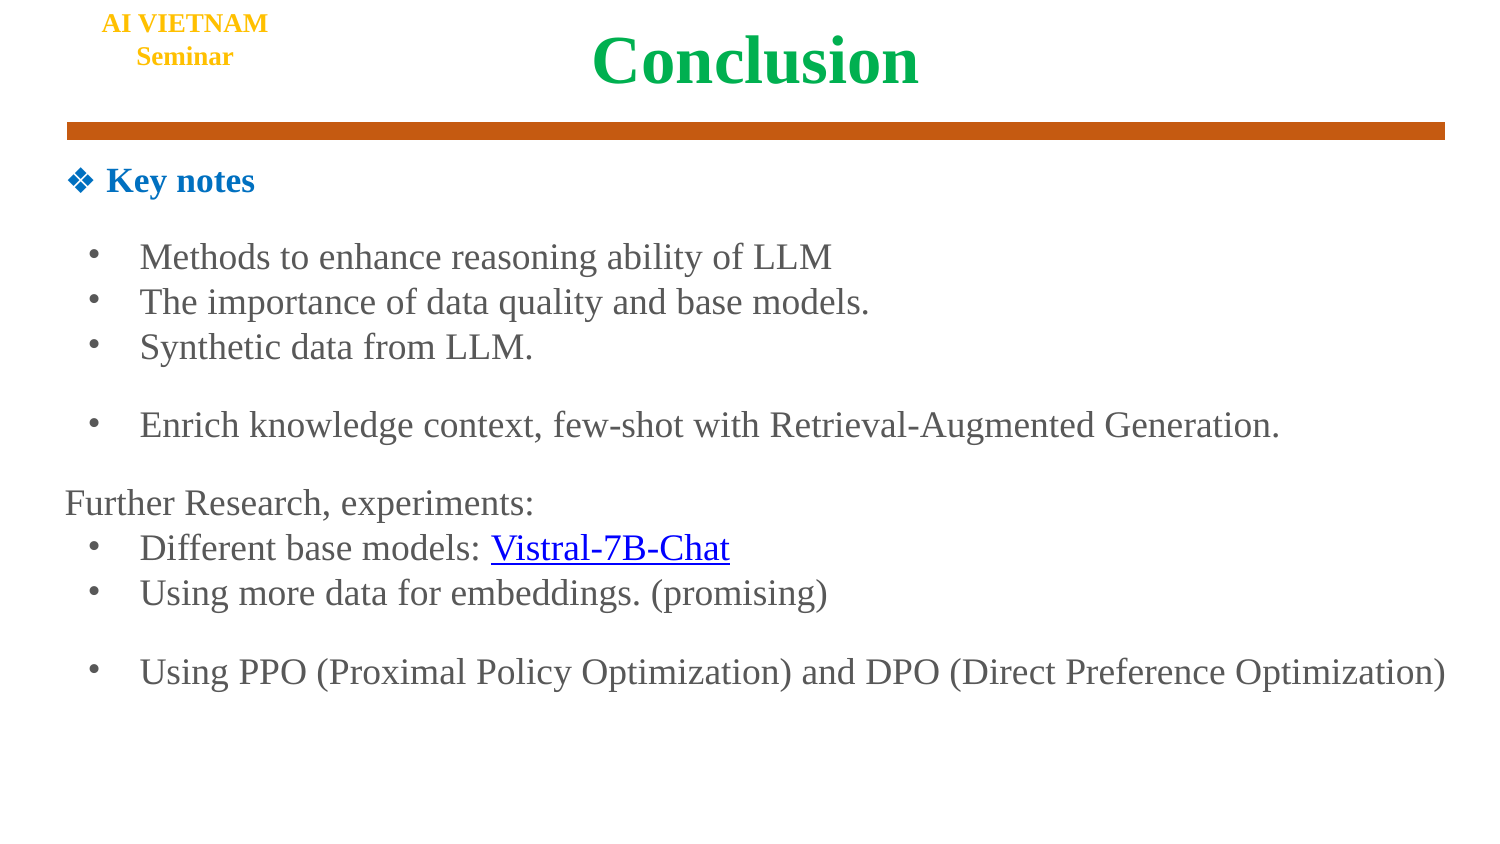

AI VIETNAM
Seminar
# Conclusion

Key notes
Methods to enhance reasoning ability of LLM
The importance of data quality and base models.
Synthetic data from LLM.
Enrich knowledge context, few-shot with Retrieval-Augmented Generation.
Further Research, experiments:
Different base models: Vistral-7B-Chat
Using more data for embeddings. (promising)
Using PPO (Proximal Policy Optimization) and DPO (Direct Preference Optimization)
29